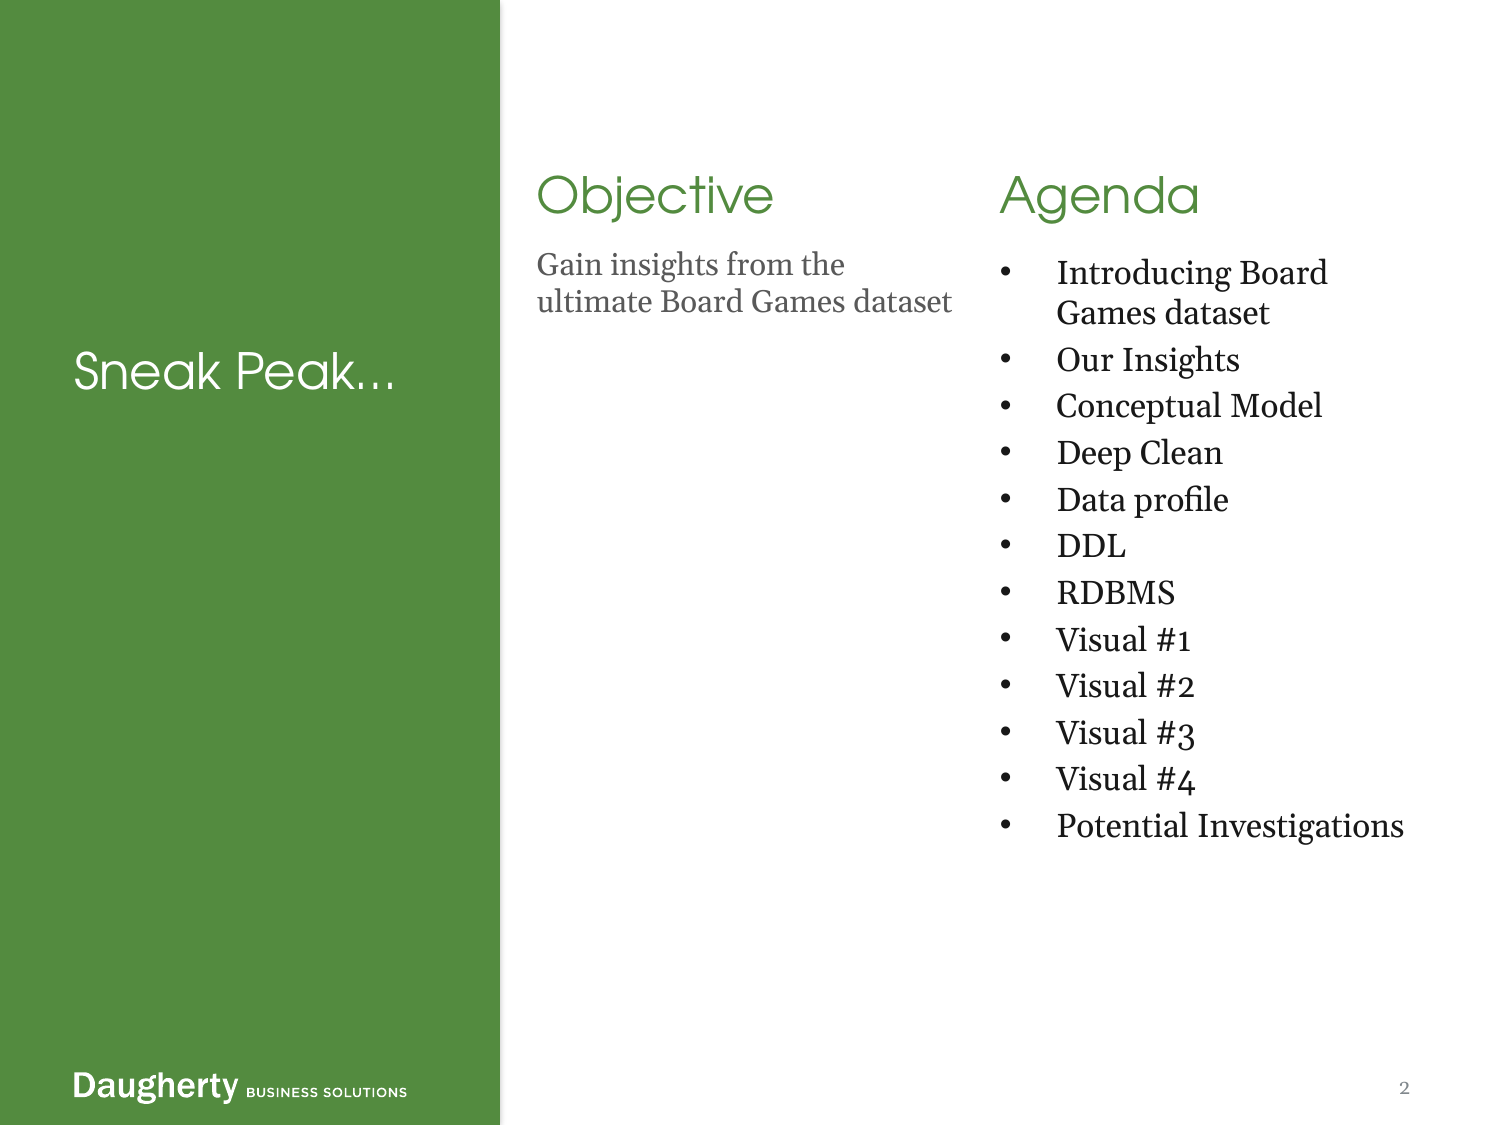

Sneak Peak…
Objective
Agenda
Gain insights from the ultimate Board Games dataset
Introducing Board Games dataset
Our Insights
Conceptual Model
Deep Clean
Data profile
DDL
RDBMS
Visual #1
Visual #2
Visual #3
Visual #4
Potential Investigations

2